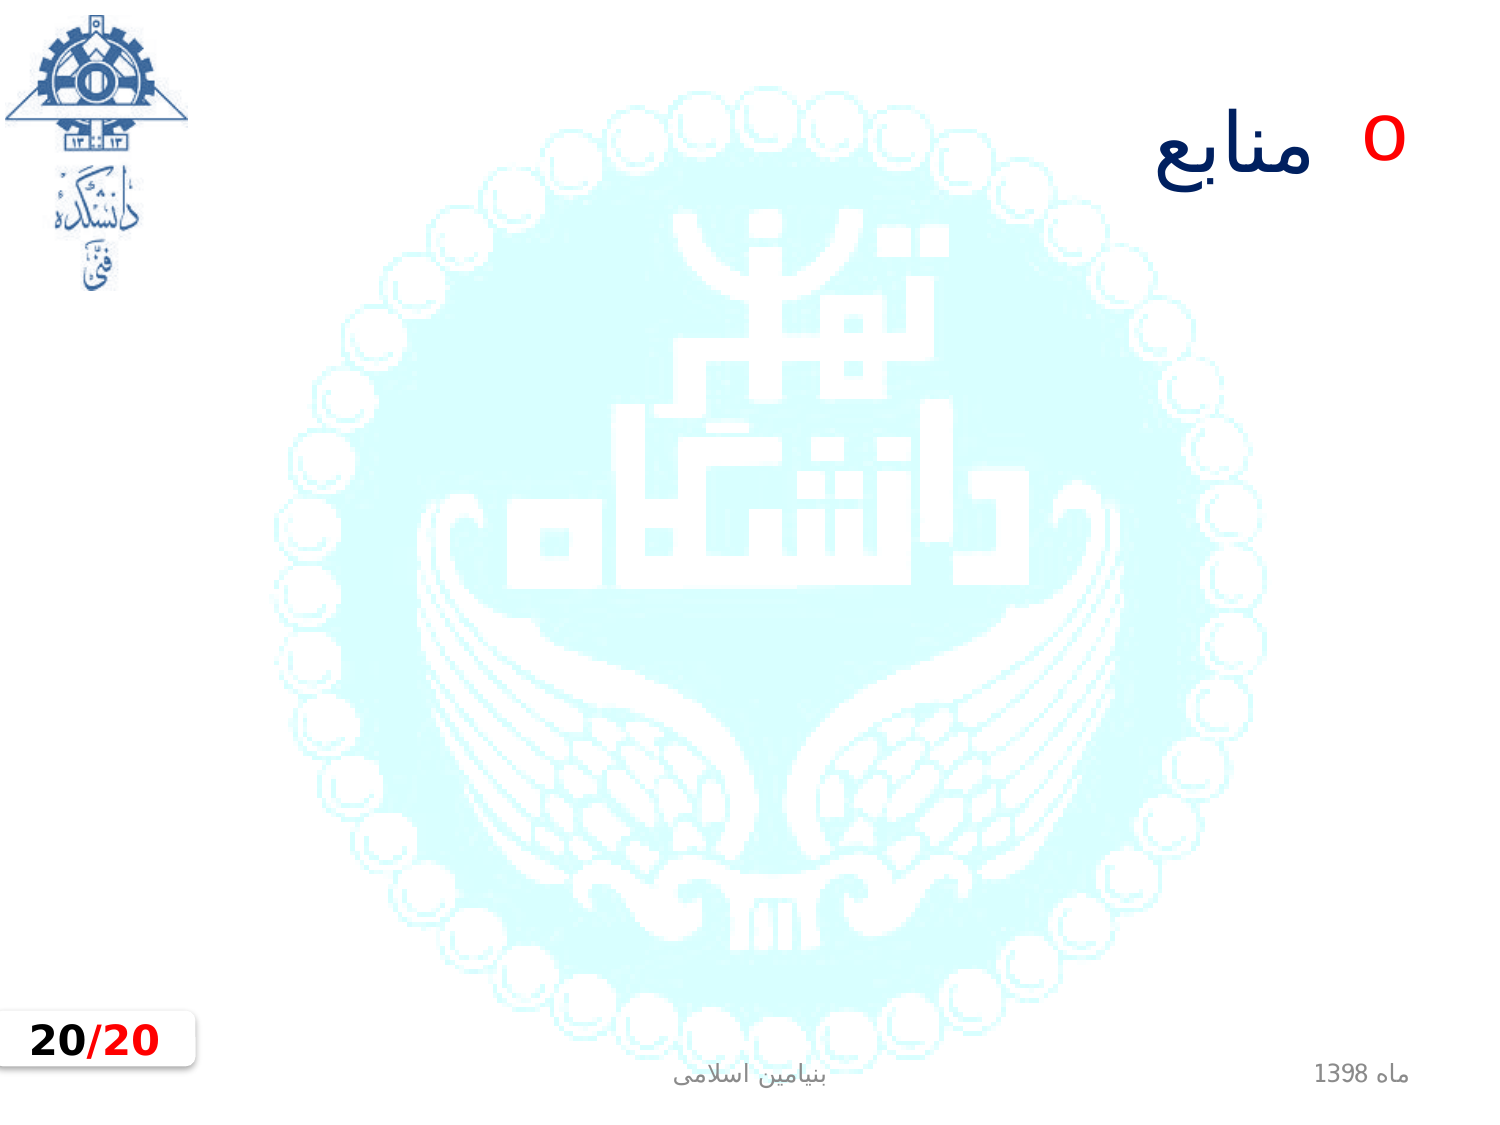

# منابع

20/20
بنیامین اسلامی
ماه 1398